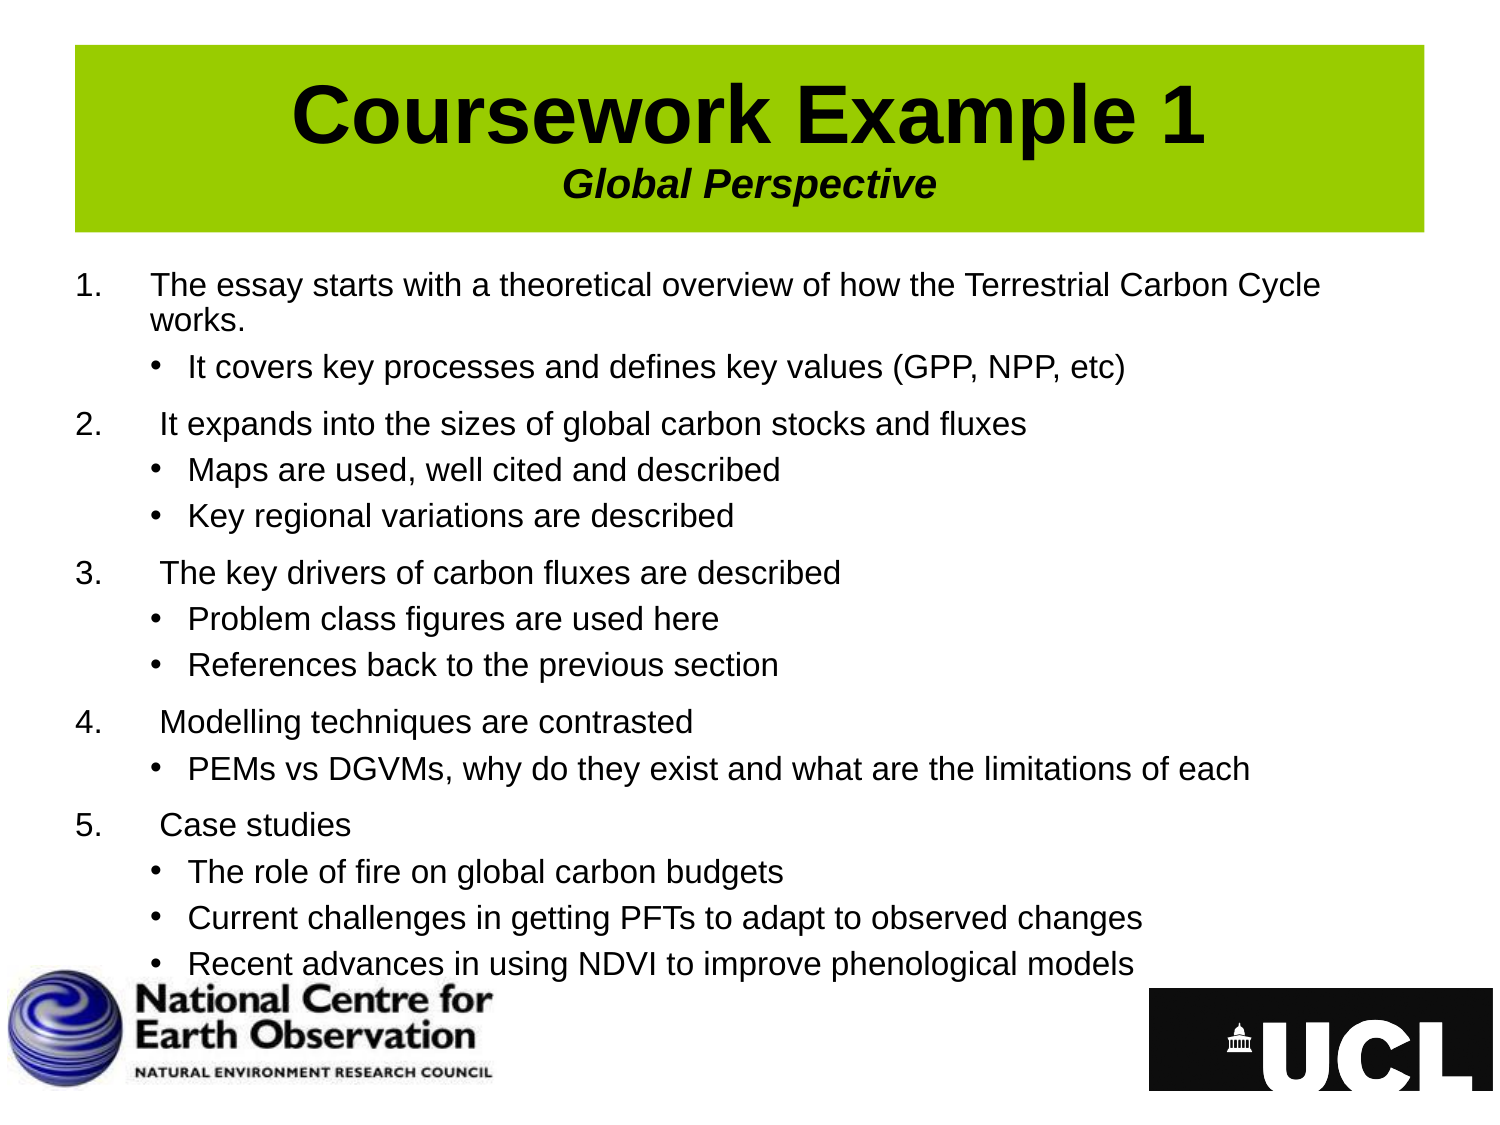

# Coursework Example 1 Global Perspective
The essay starts with a theoretical overview of how the Terrestrial Carbon Cycle works.
It covers key processes and defines key values (GPP, NPP, etc)
It expands into the sizes of global carbon stocks and fluxes
Maps are used, well cited and described
Key regional variations are described
The key drivers of carbon fluxes are described
Problem class figures are used here
References back to the previous section
Modelling techniques are contrasted
PEMs vs DGVMs, why do they exist and what are the limitations of each
Case studies
The role of fire on global carbon budgets
Current challenges in getting PFTs to adapt to observed changes
Recent advances in using NDVI to improve phenological models